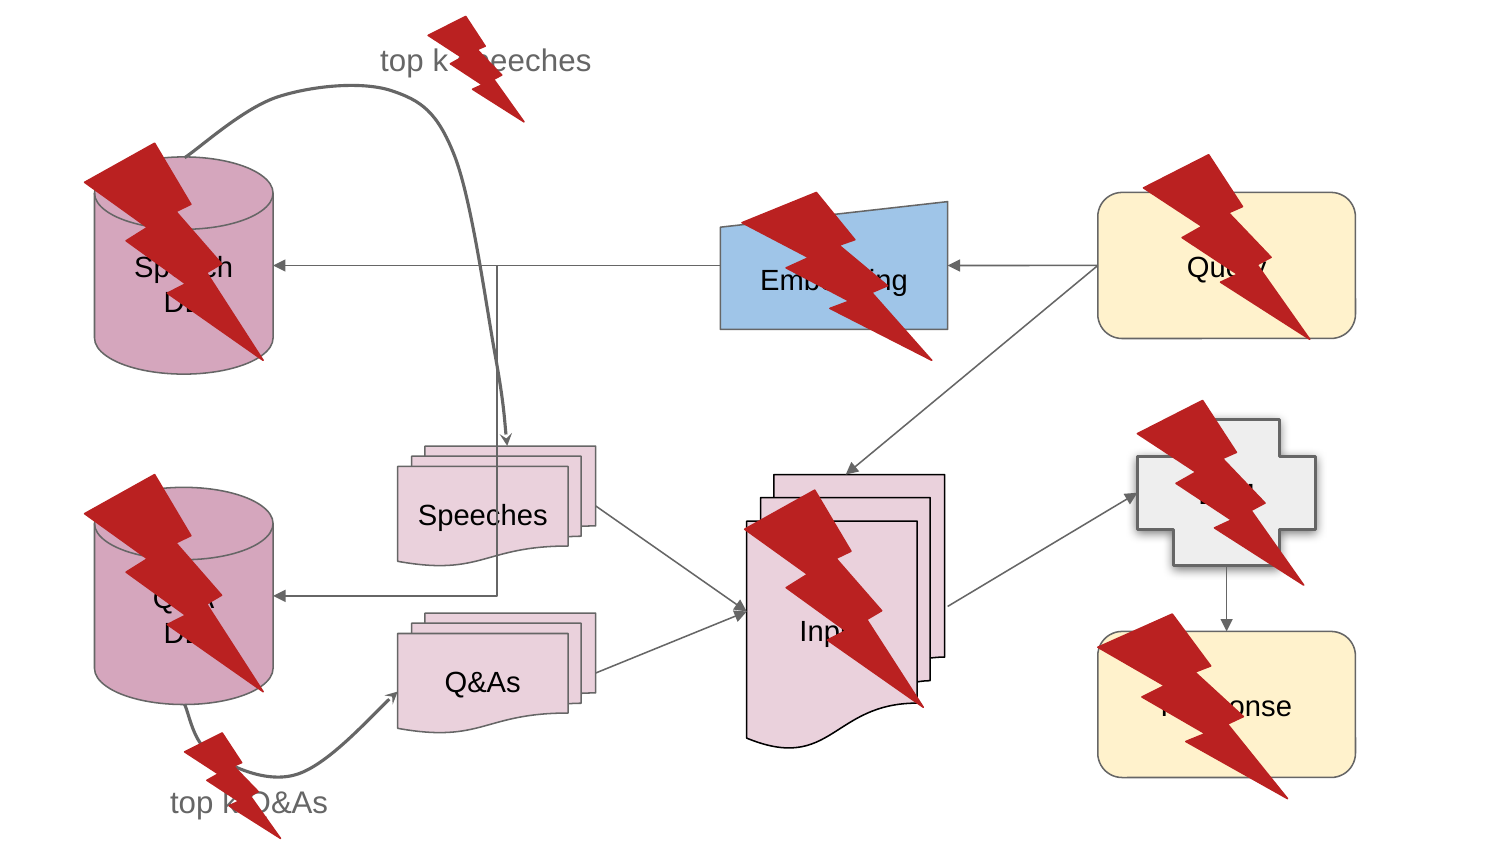

top k speeches

Speech
DB

Query
Embedding

LLM
Speeches

Input
Q&A
DB

Q&As

Response

top k Q&As